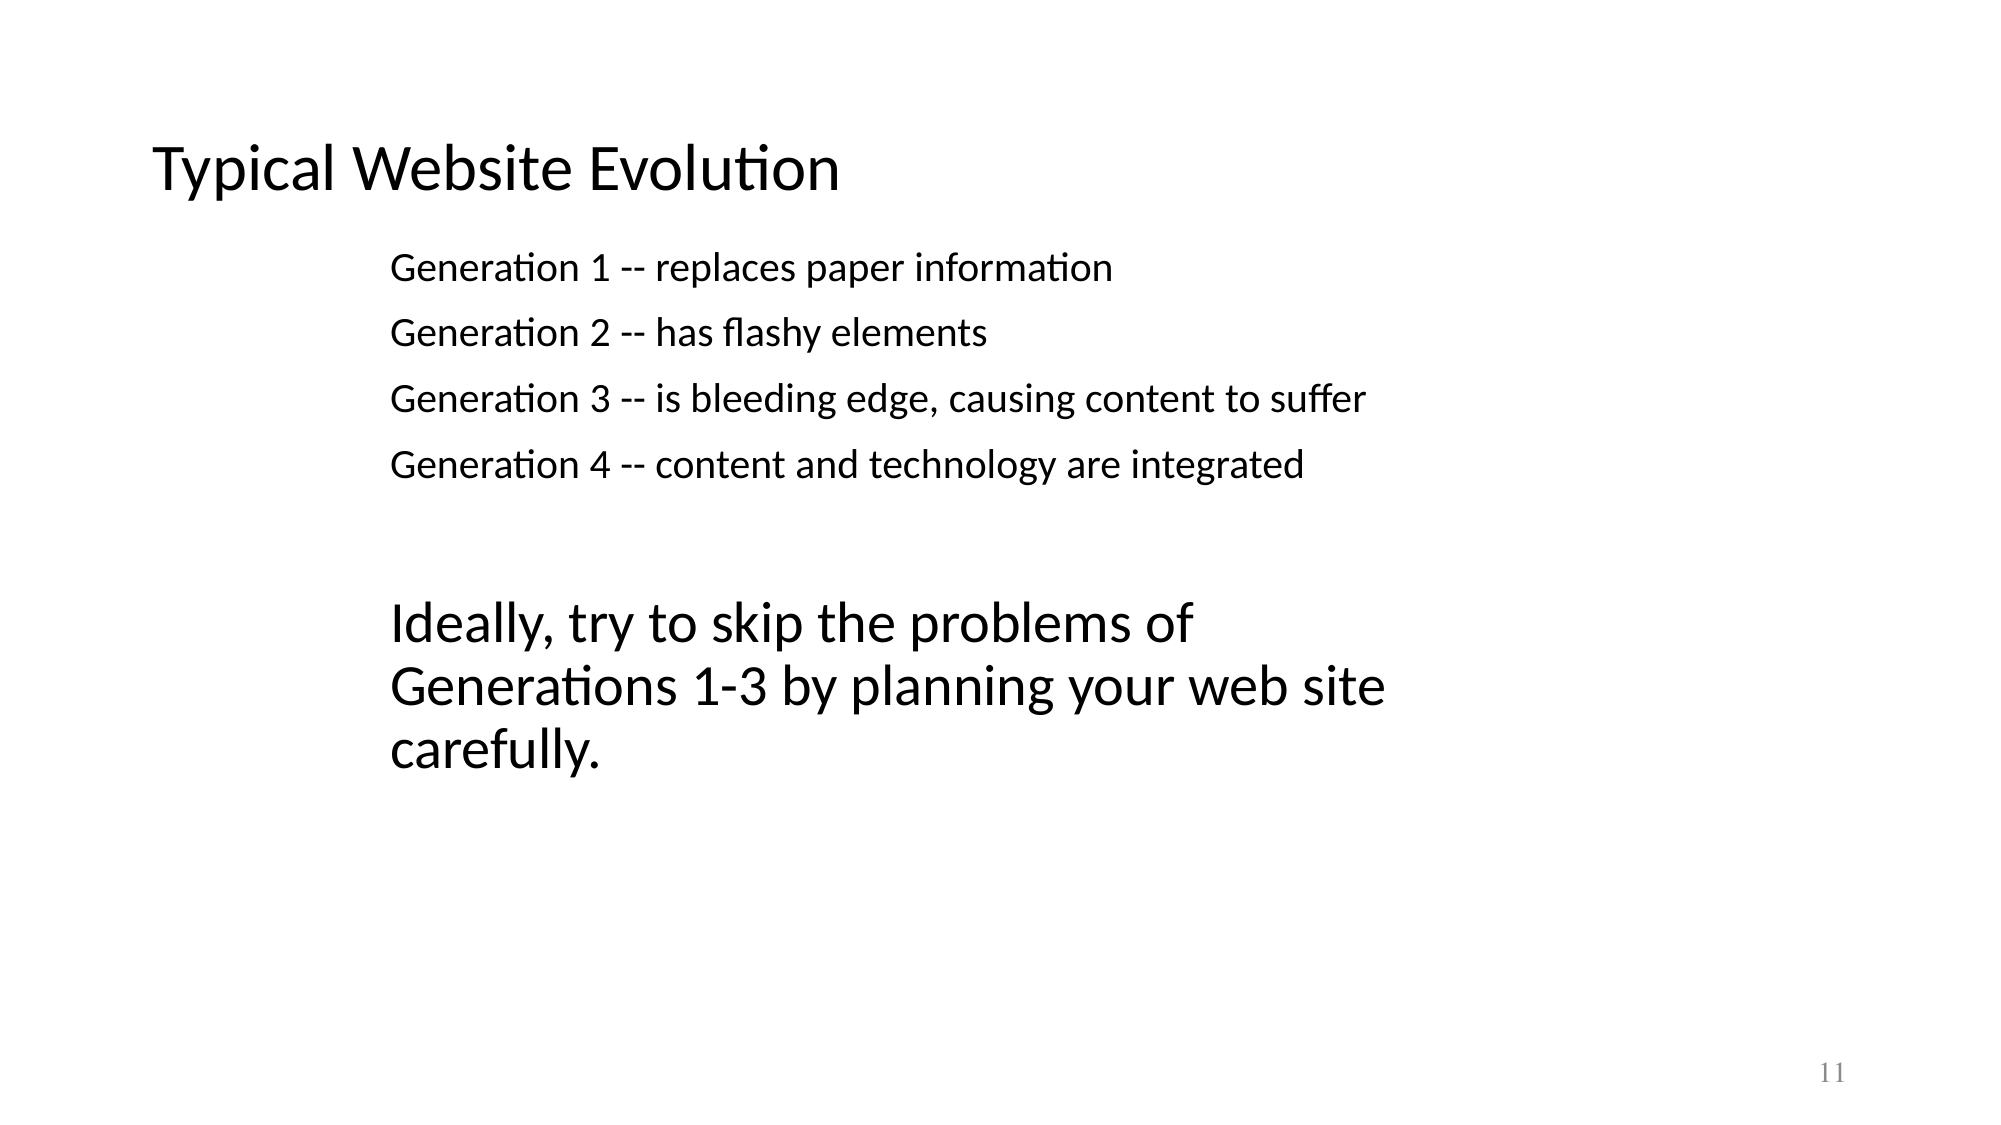

# Typical Website Evolution
Generation 1 -- replaces paper information
Generation 2 -- has flashy elements
Generation 3 -- is bleeding edge, causing content to suffer
Generation 4 -- content and technology are integrated

Ideally, try to skip the problems of
Generations 1-3 by planning your web site
carefully.
11